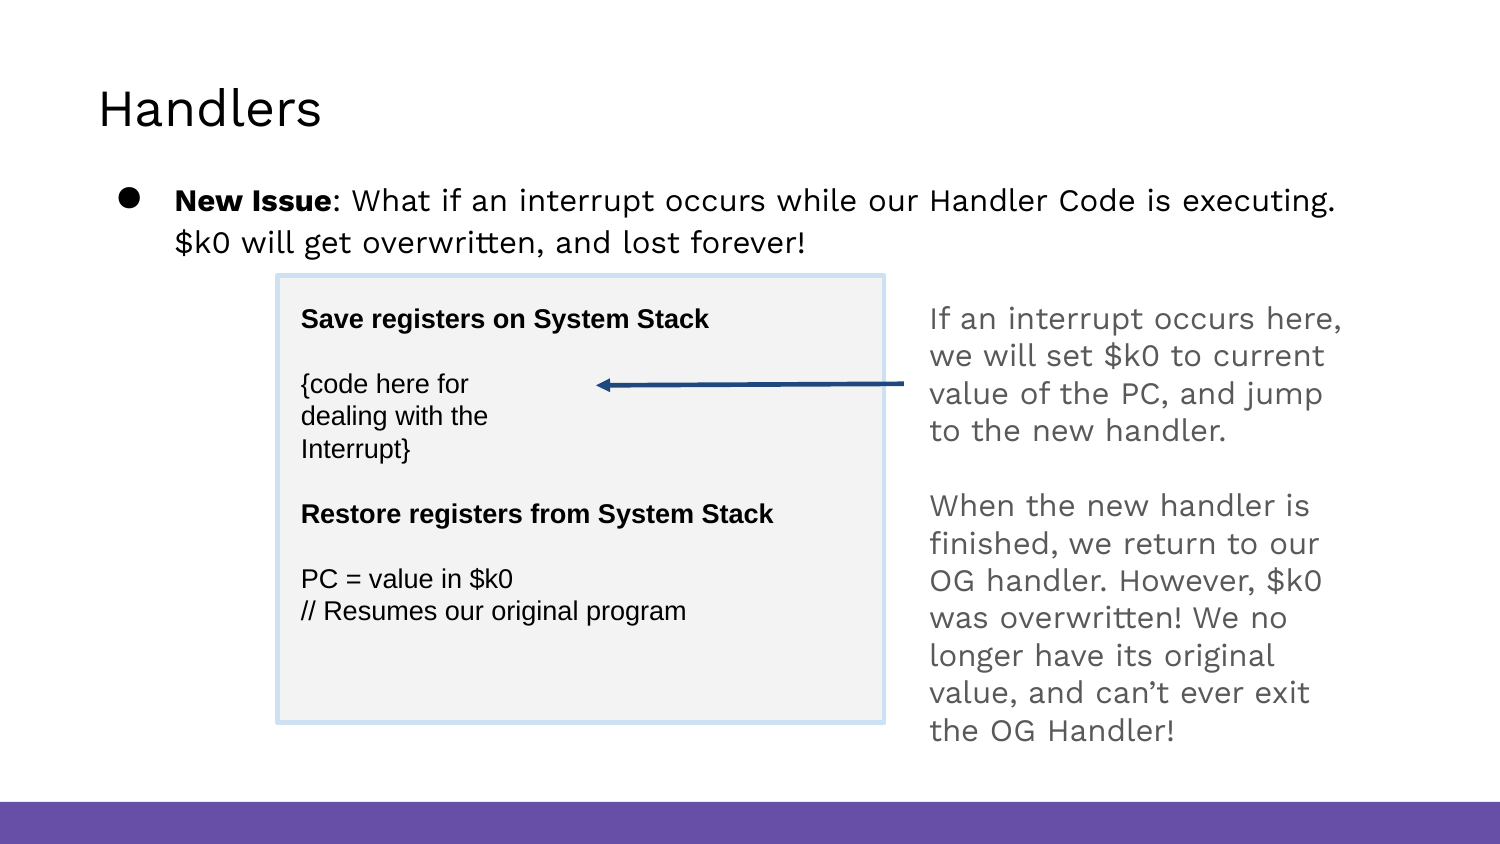

# Handlers
New Issue: What if an interrupt occurs while our Handler Code is executing. $k0 will get overwritten, and lost forever!

If an interrupt occurs here, we will set $k0 to current value of the PC, and jump to the new handler.

When the new handler is finished, we return to our OG handler. However, $k0 was overwritten! We no longer have its original value, and can’t ever exit the OG Handler!
Save registers on System Stack

{code here for
dealing with the
Interrupt}

Restore registers on System Stack

PC = value in $k0
// Resumes our original program

Save registers on System Stack

{code here for
dealing with the
Interrupt}

Restore registers from System Stack

PC = value in $k0
// Resumes our original program